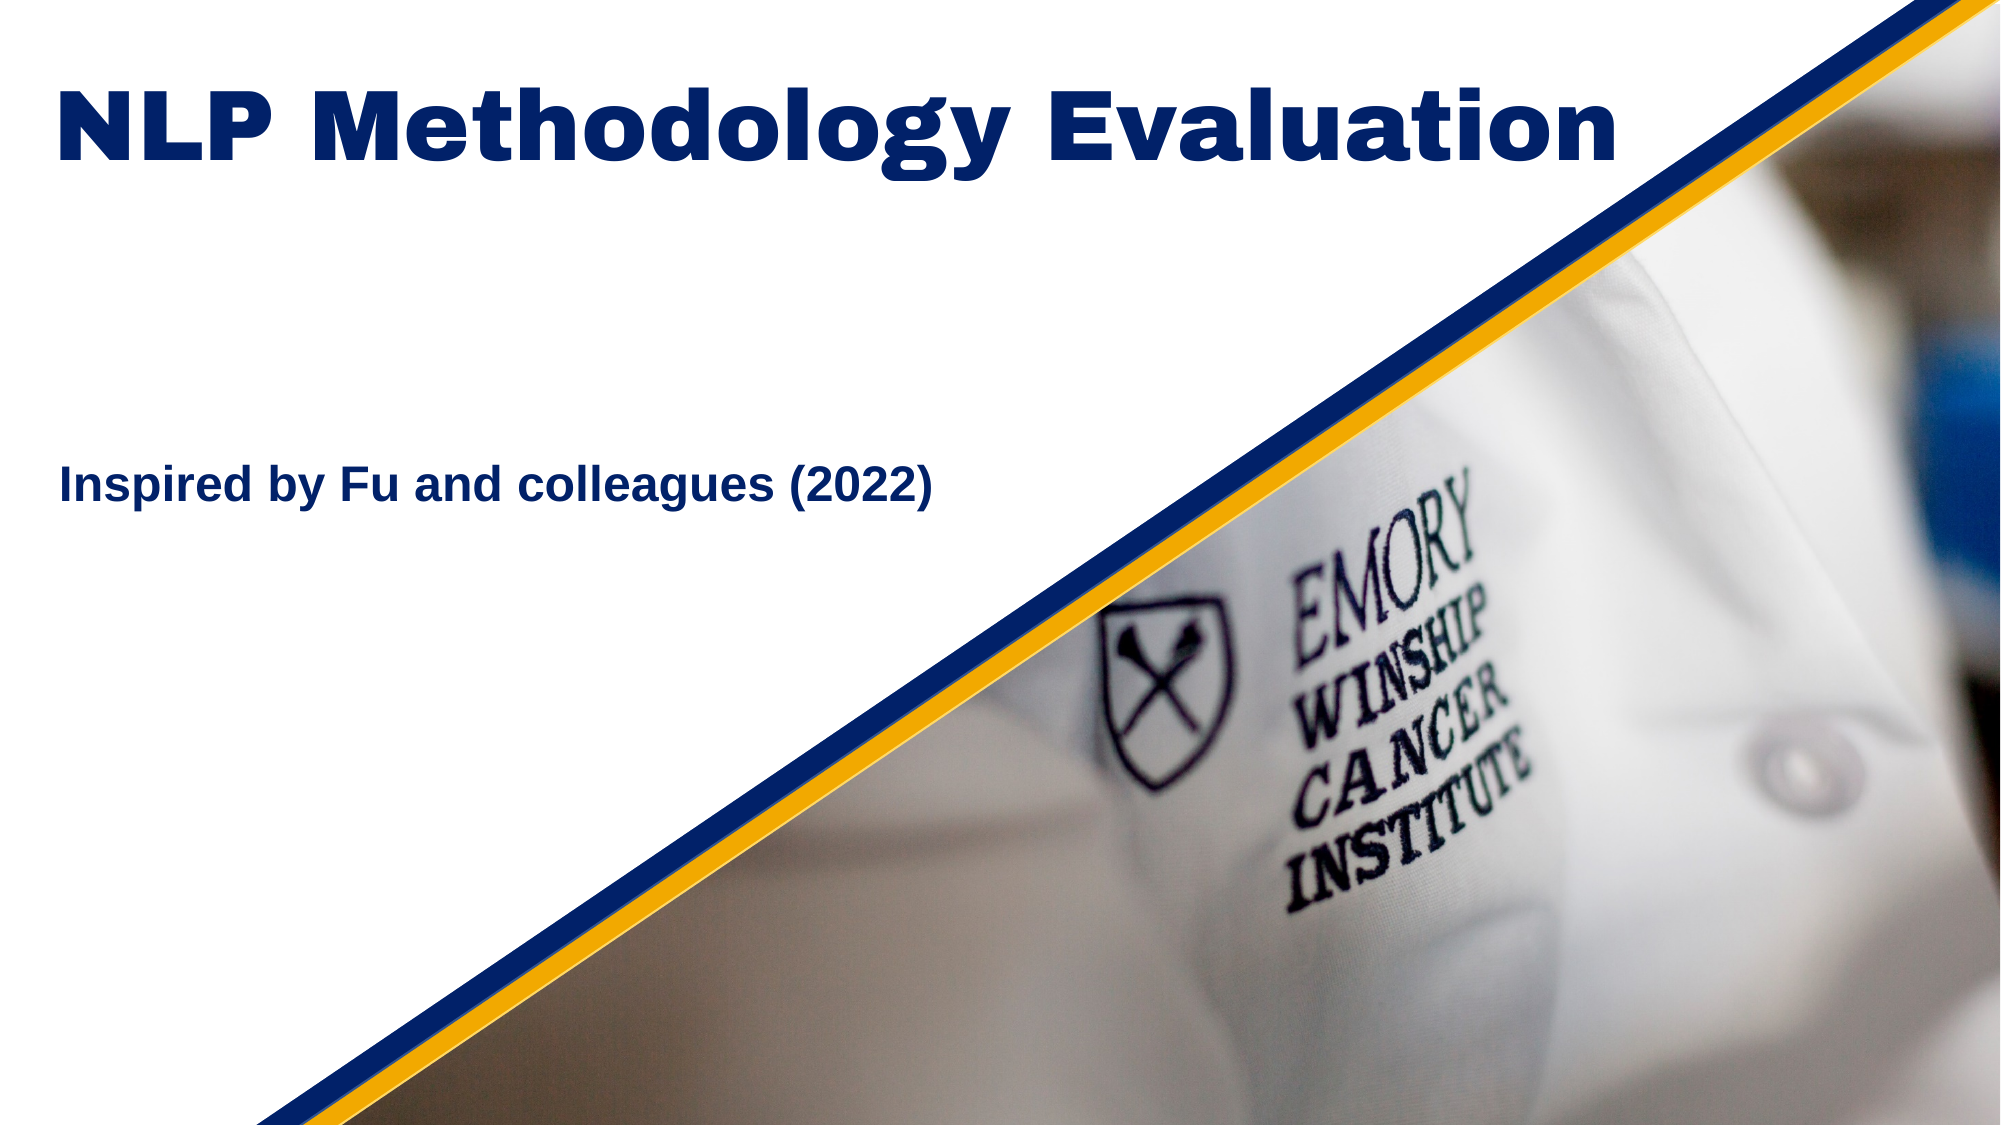

# NLP Methodology Evaluation
Inspired by Fu and colleagues (2022)